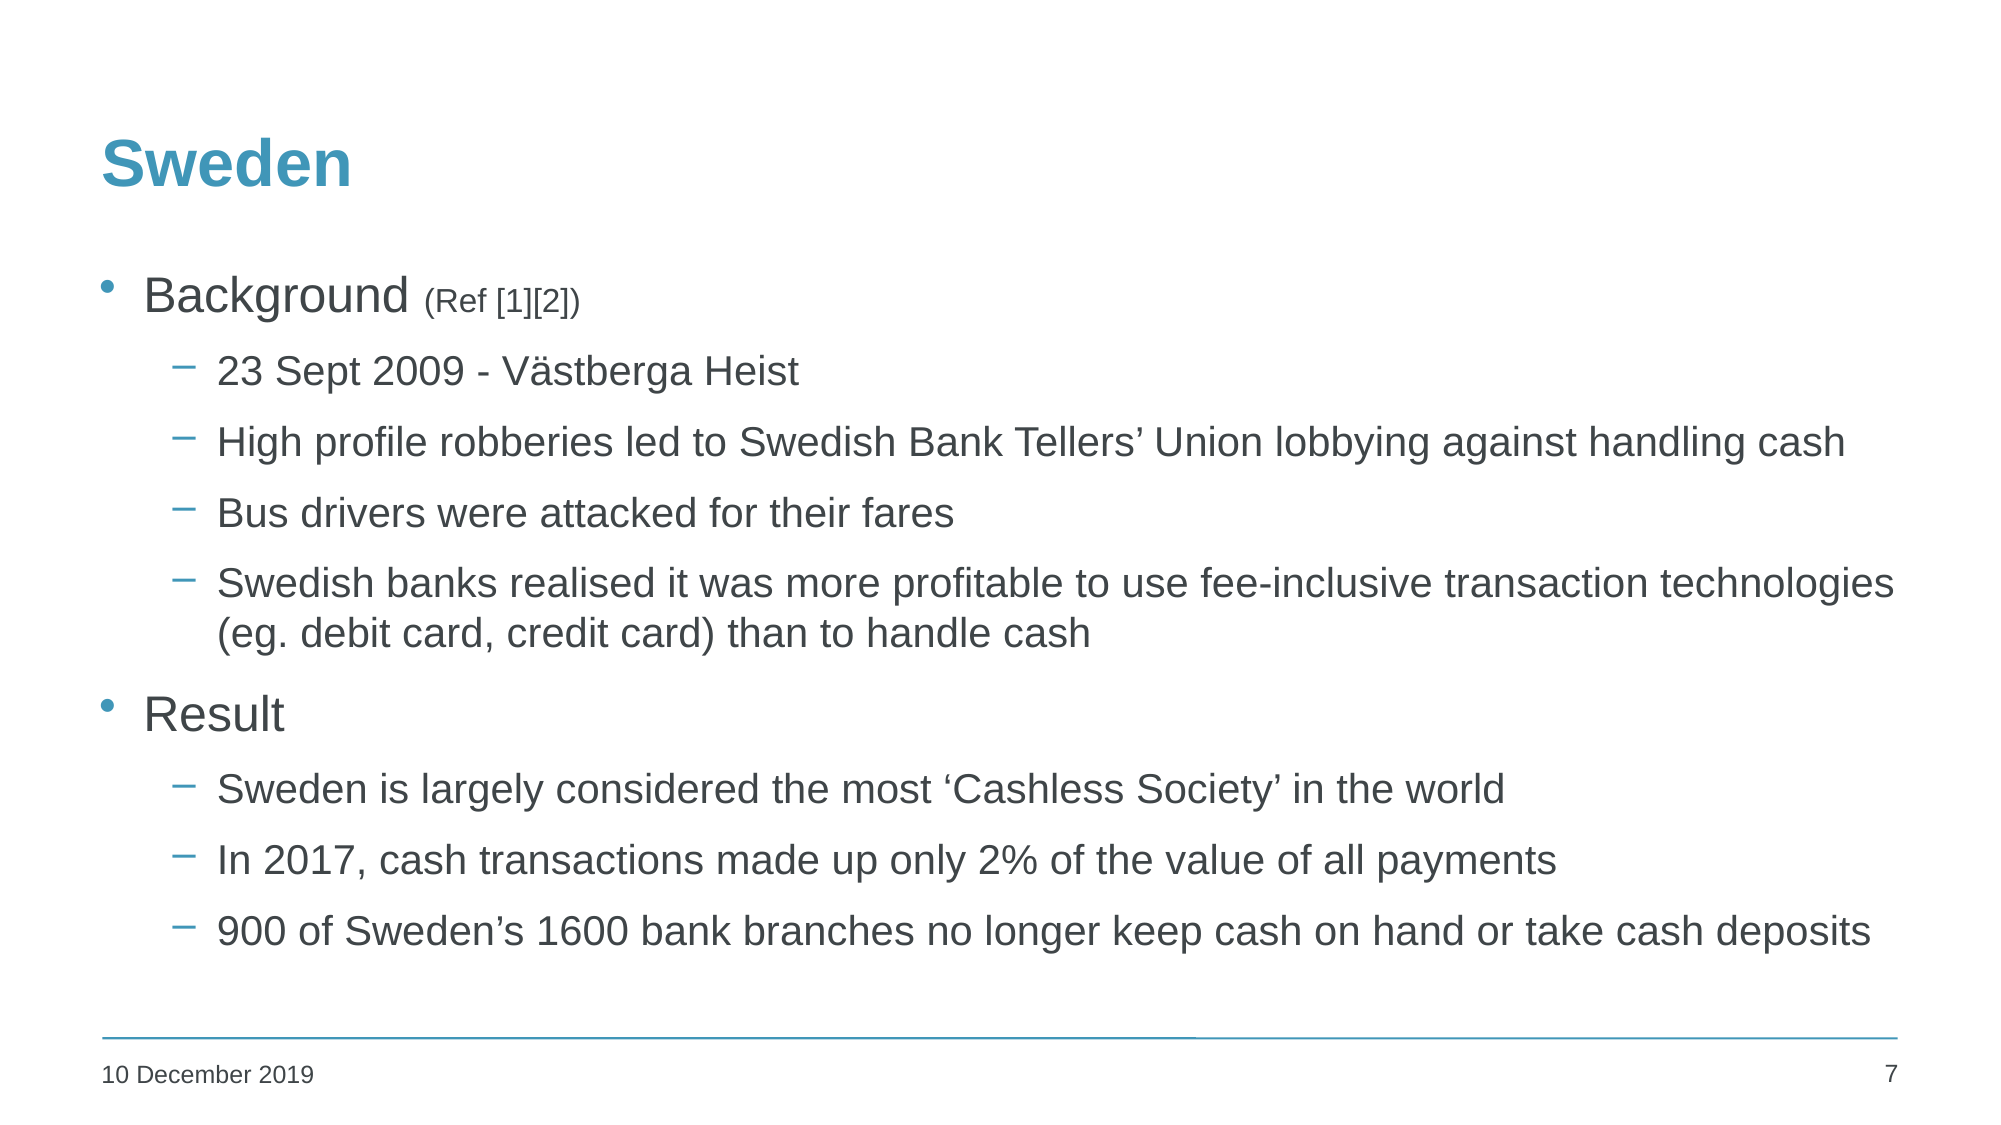

# Sweden
Background (Ref [1][2])
23 Sept 2009 - Västberga Heist
High profile robberies led to Swedish Bank Tellers’ Union lobbying against handling cash
Bus drivers were attacked for their fares
Swedish banks realised it was more profitable to use fee-inclusive transaction technologies (eg. debit card, credit card) than to handle cash
Result
Sweden is largely considered the most ‘Cashless Society’ in the world
In 2017, cash transactions made up only 2% of the value of all payments
900 of Sweden’s 1600 bank branches no longer keep cash on hand or take cash deposits

7
10 December 2019